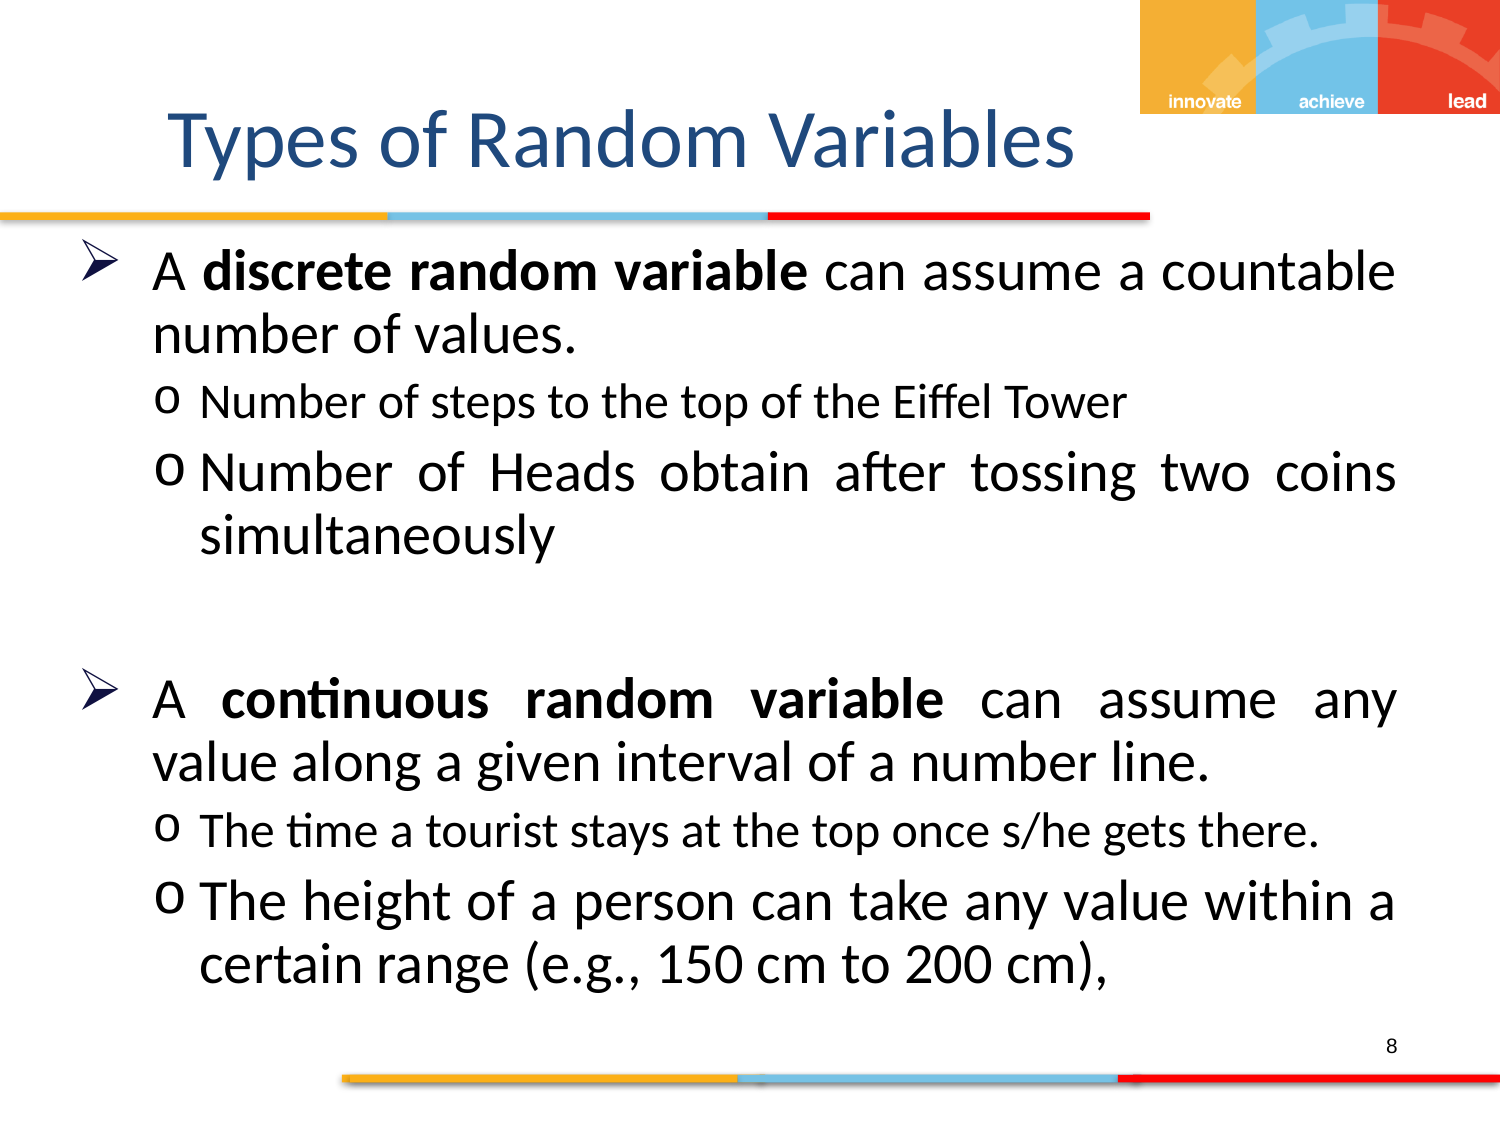

# Types of Random Variables
A discrete random variable can assume a countable number of values.
Number of steps to the top of the Eiffel Tower
Number of Heads obtain after tossing two coins simultaneously

A continuous random variable can assume any value along a given interval of a number line.
The time a tourist stays at the top once s/he gets there.
The height of a person can take any value within a certain range (e.g., 150 cm to 200 cm),
8